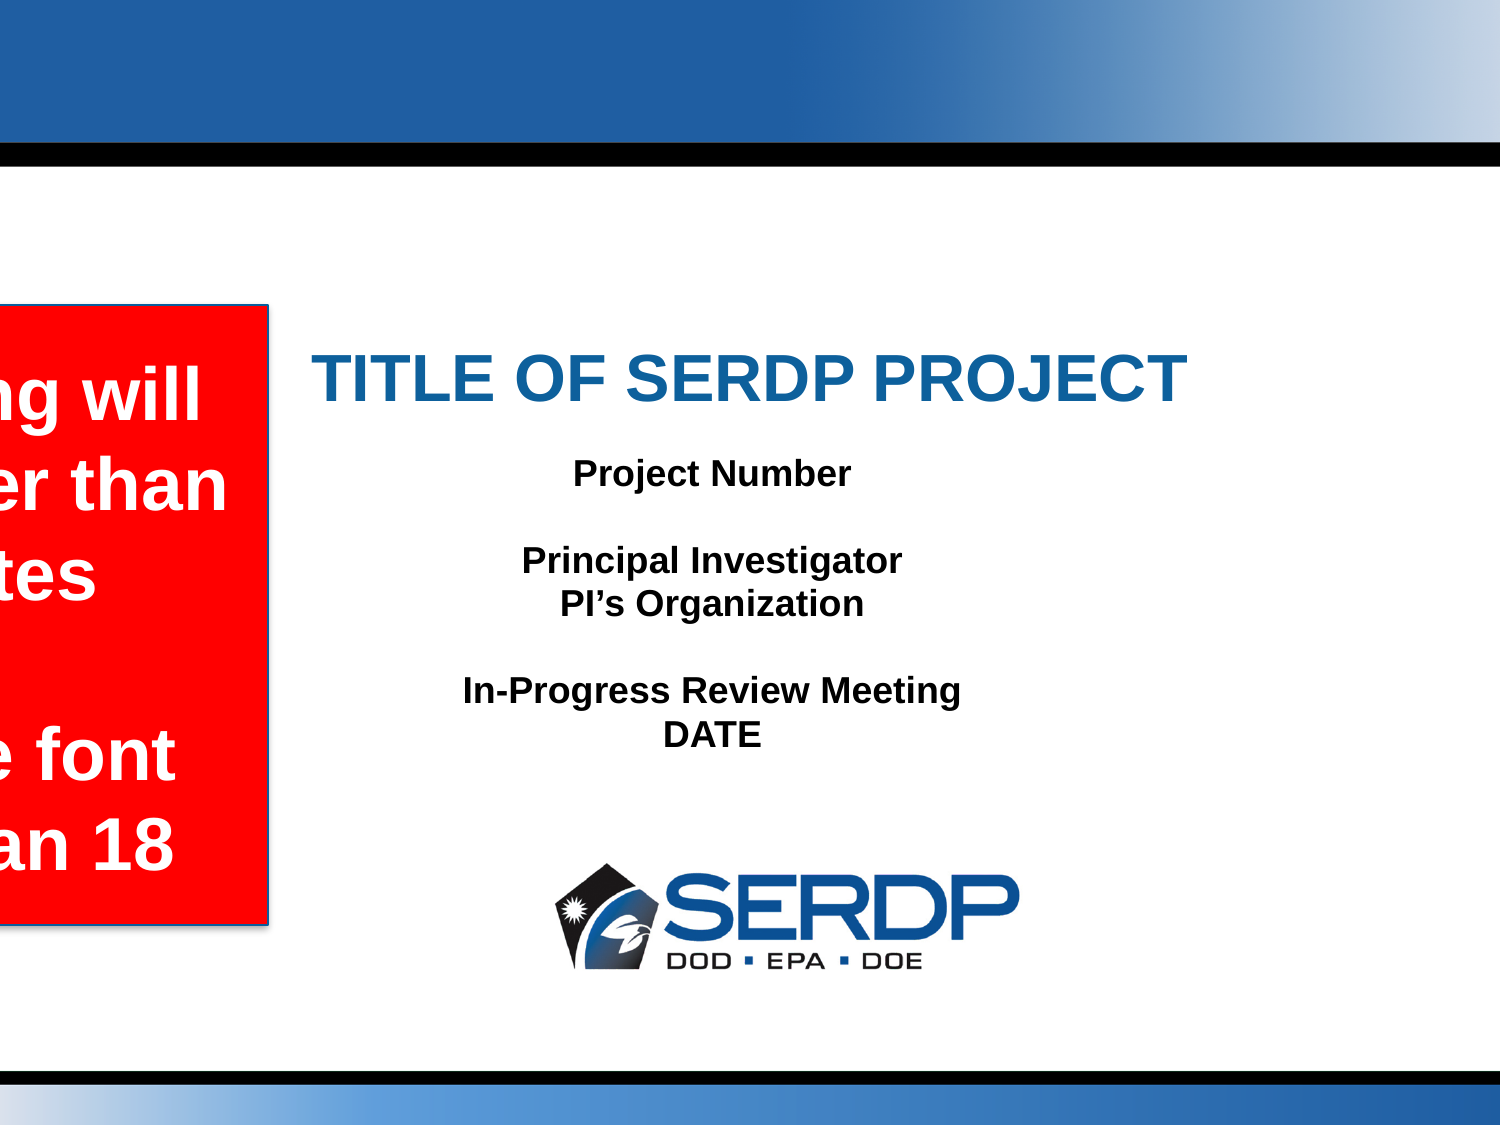

# TITLE OF SERDP PROJECT
Your briefing will not be longer than 30 minutes

Do not use font smaller than 18
Project Number

Principal Investigator
PI’s Organization

In-Progress Review Meeting
DATE